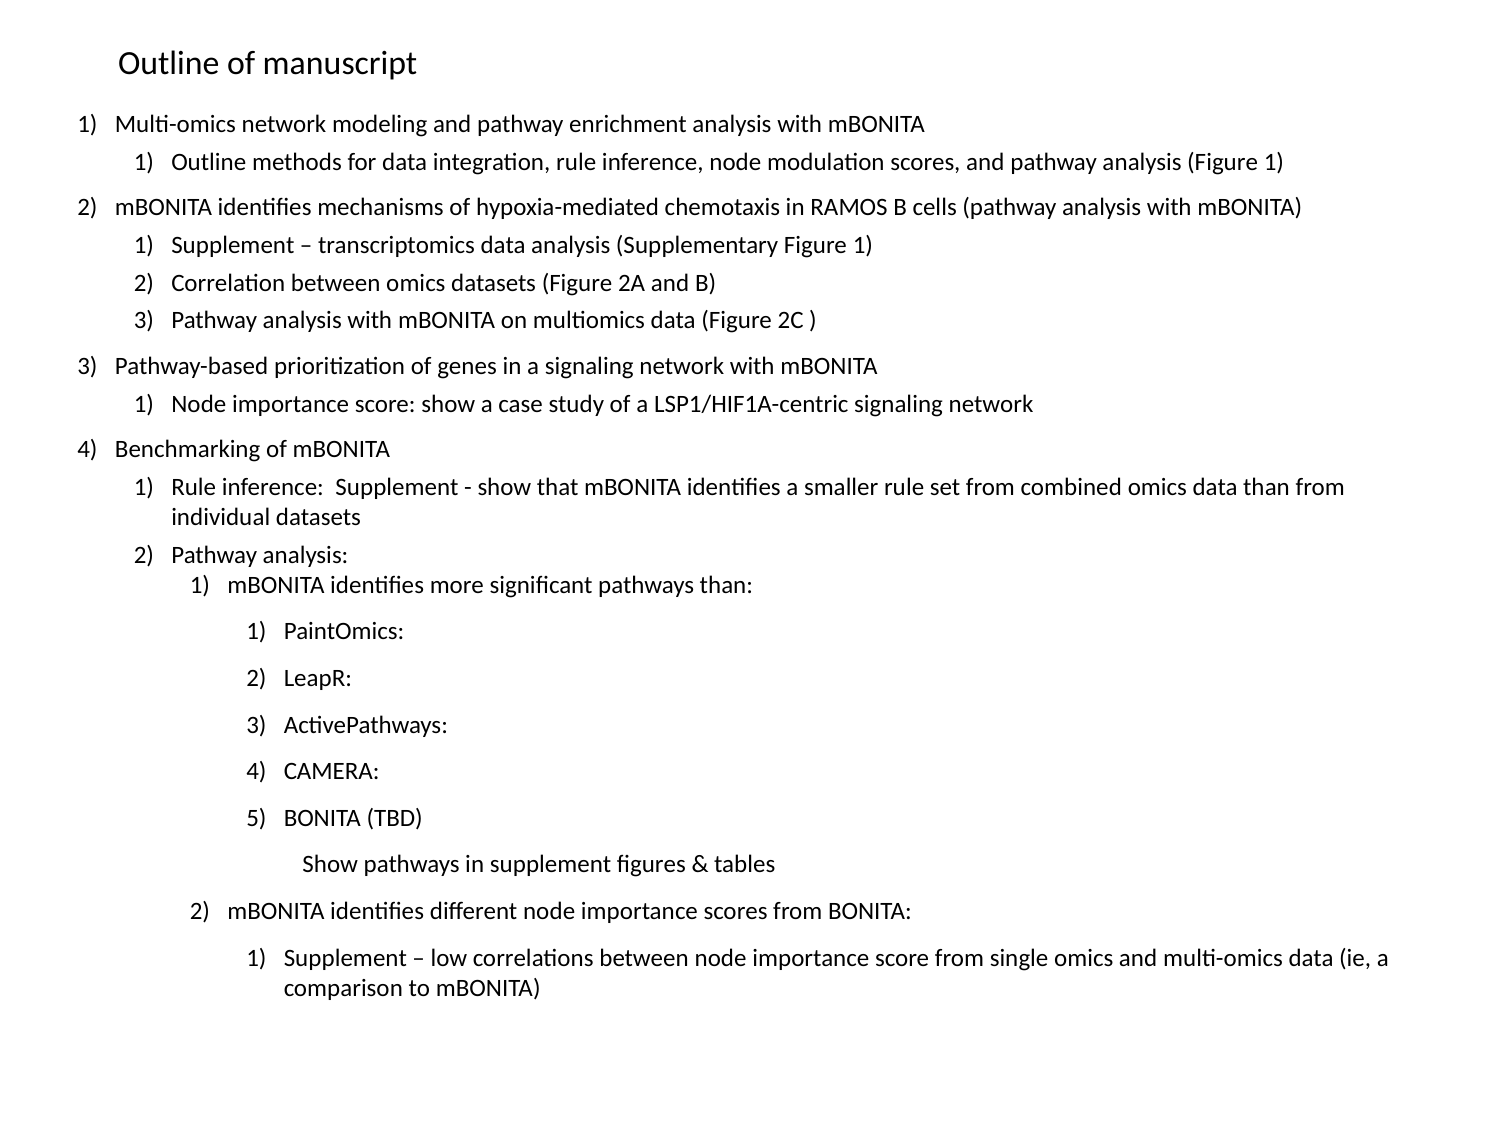

# Outline of manuscript
Multi-omics network modeling and pathway enrichment analysis with mBONITA
Outline methods for data integration, rule inference, node modulation scores, and pathway analysis (Figure 1)
mBONITA identifies mechanisms of hypoxia-mediated chemotaxis in RAMOS B cells (pathway analysis with mBONITA)
Supplement – transcriptomics data analysis (Supplementary Figure 1)
Correlation between omics datasets (Figure 2A and B)
Pathway analysis with mBONITA on multiomics data (Figure 2C )
Pathway-based prioritization of genes in a signaling network with mBONITA
Node importance score: show a case study of a LSP1/HIF1A-centric signaling network
Benchmarking of mBONITA
Rule inference:  Supplement - show that mBONITA identifies a smaller rule set from combined omics data than from individual datasets
Pathway analysis:
mBONITA identifies more significant pathways than:
PaintOmics:
LeapR:
ActivePathways:
CAMERA:
BONITA (TBD)
Show pathways in supplement figures & tables
mBONITA identifies different node importance scores from BONITA:
Supplement – low correlations between node importance score from single omics and multi-omics data (ie, a comparison to mBONITA)